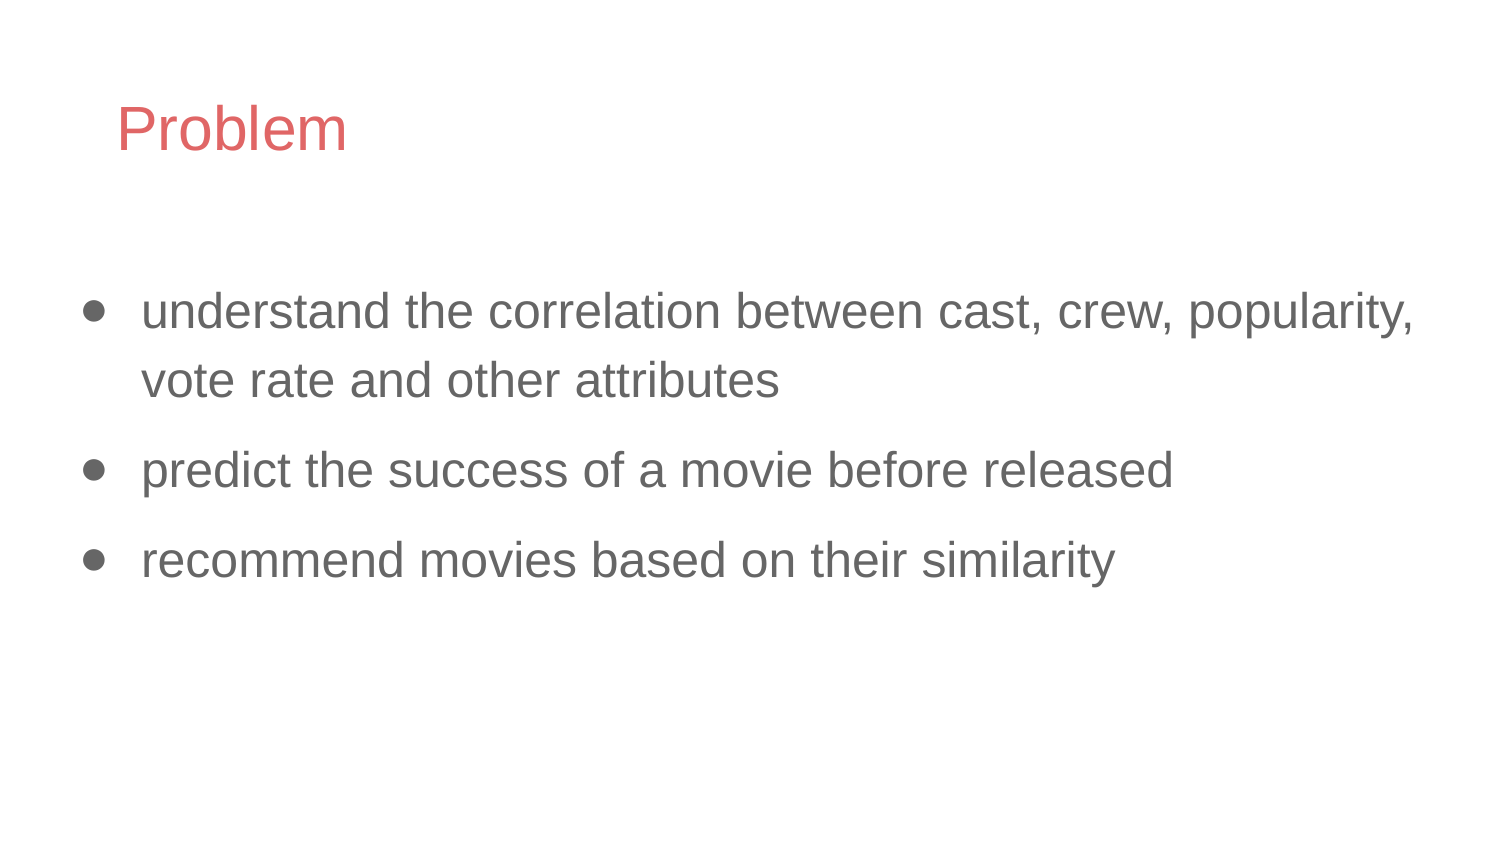

# Problem
understand the correlation between cast, crew, popularity, vote rate and other attributes
predict the success of a movie before released
recommend movies based on their similarity